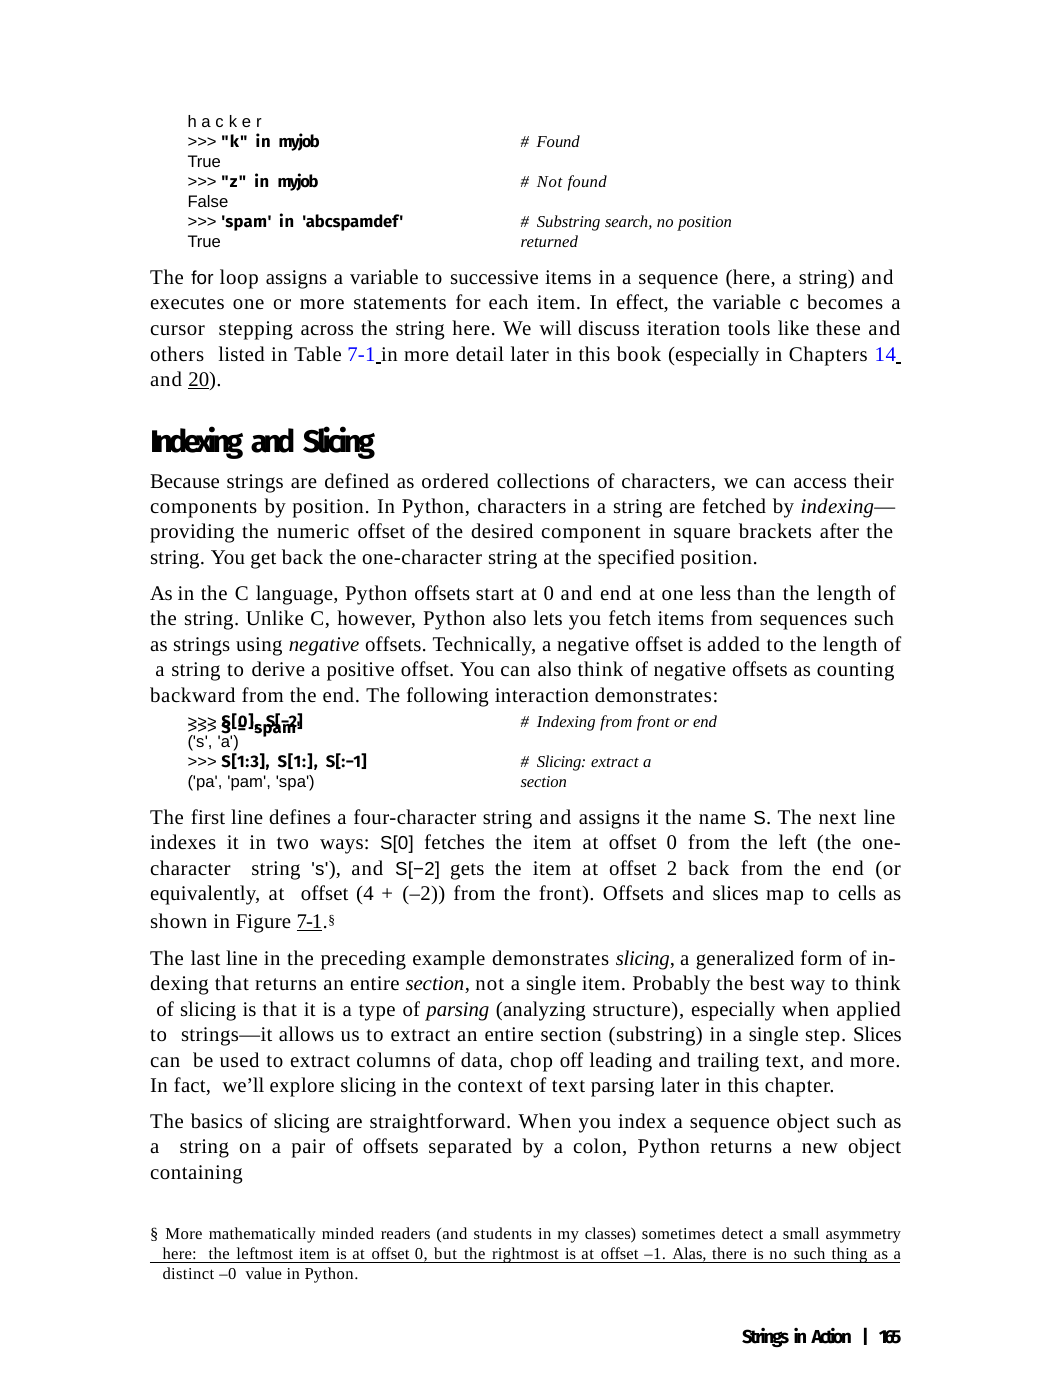

h a c k e r
>>> "k" in myjob
True
>>> "z" in myjob
False
>>> 'spam' in 'abcspamdef'
True
# Found
# Not found
# Substring search, no position returned
The for loop assigns a variable to successive items in a sequence (here, a string) and  executes one or more statements for each item. In effect, the variable c becomes a cursor  stepping across the string here. We will discuss iteration tools like these and others  listed in Table 7-1 in more detail later in this book (especially in Chapters 14 and 20).

Indexing and Slicing
Because strings are defined as ordered collections of characters, we can access their  components by position. In Python, characters in a string are fetched by indexing—  providing the numeric offset of the desired component in square brackets after the  string. You get back the one-character string at the specified position.
As in the C language, Python offsets start at 0 and end at one less than the length of  the string. Unlike C, however, Python also lets you fetch items from sequences such  as strings using negative offsets. Technically, a negative offset is added to the length of  a string to derive a positive offset. You can also think of negative offsets as counting  backward from the end. The following interaction demonstrates:
>>> S = 'spam'
>>> S[0], S[−2]
('s', 'a')
>>> S[1:3], S[1:], S[:−1]
('pa', 'pam', 'spa')
# Indexing from front or end
# Slicing: extract a section
The first line defines a four-character string and assigns it the name S. The next line  indexes it in two ways: S[0] fetches the item at offset 0 from the left (the one-character  string 's'), and S[−2] gets the item at offset 2 back from the end (or equivalently, at  offset (4 + (–2)) from the front). Offsets and slices map to cells as shown in Figure 7-1.§
The last line in the preceding example demonstrates slicing, a generalized form of in-  dexing that returns an entire section, not a single item. Probably the best way to think  of slicing is that it is a type of parsing (analyzing structure), especially when applied to  strings—it allows us to extract an entire section (substring) in a single step. Slices can  be used to extract columns of data, chop off leading and trailing text, and more. In fact,  we’ll explore slicing in the context of text parsing later in this chapter.
The basics of slicing are straightforward. When you index a sequence object such as a  string on a pair of offsets separated by a colon, Python returns a new object containing

§ More mathematically minded readers (and students in my classes) sometimes detect a small asymmetry here:  the leftmost item is at offset 0, but the rightmost is at offset –1. Alas, there is no such thing as a distinct –0  value in Python.

Strings in Action  |  165